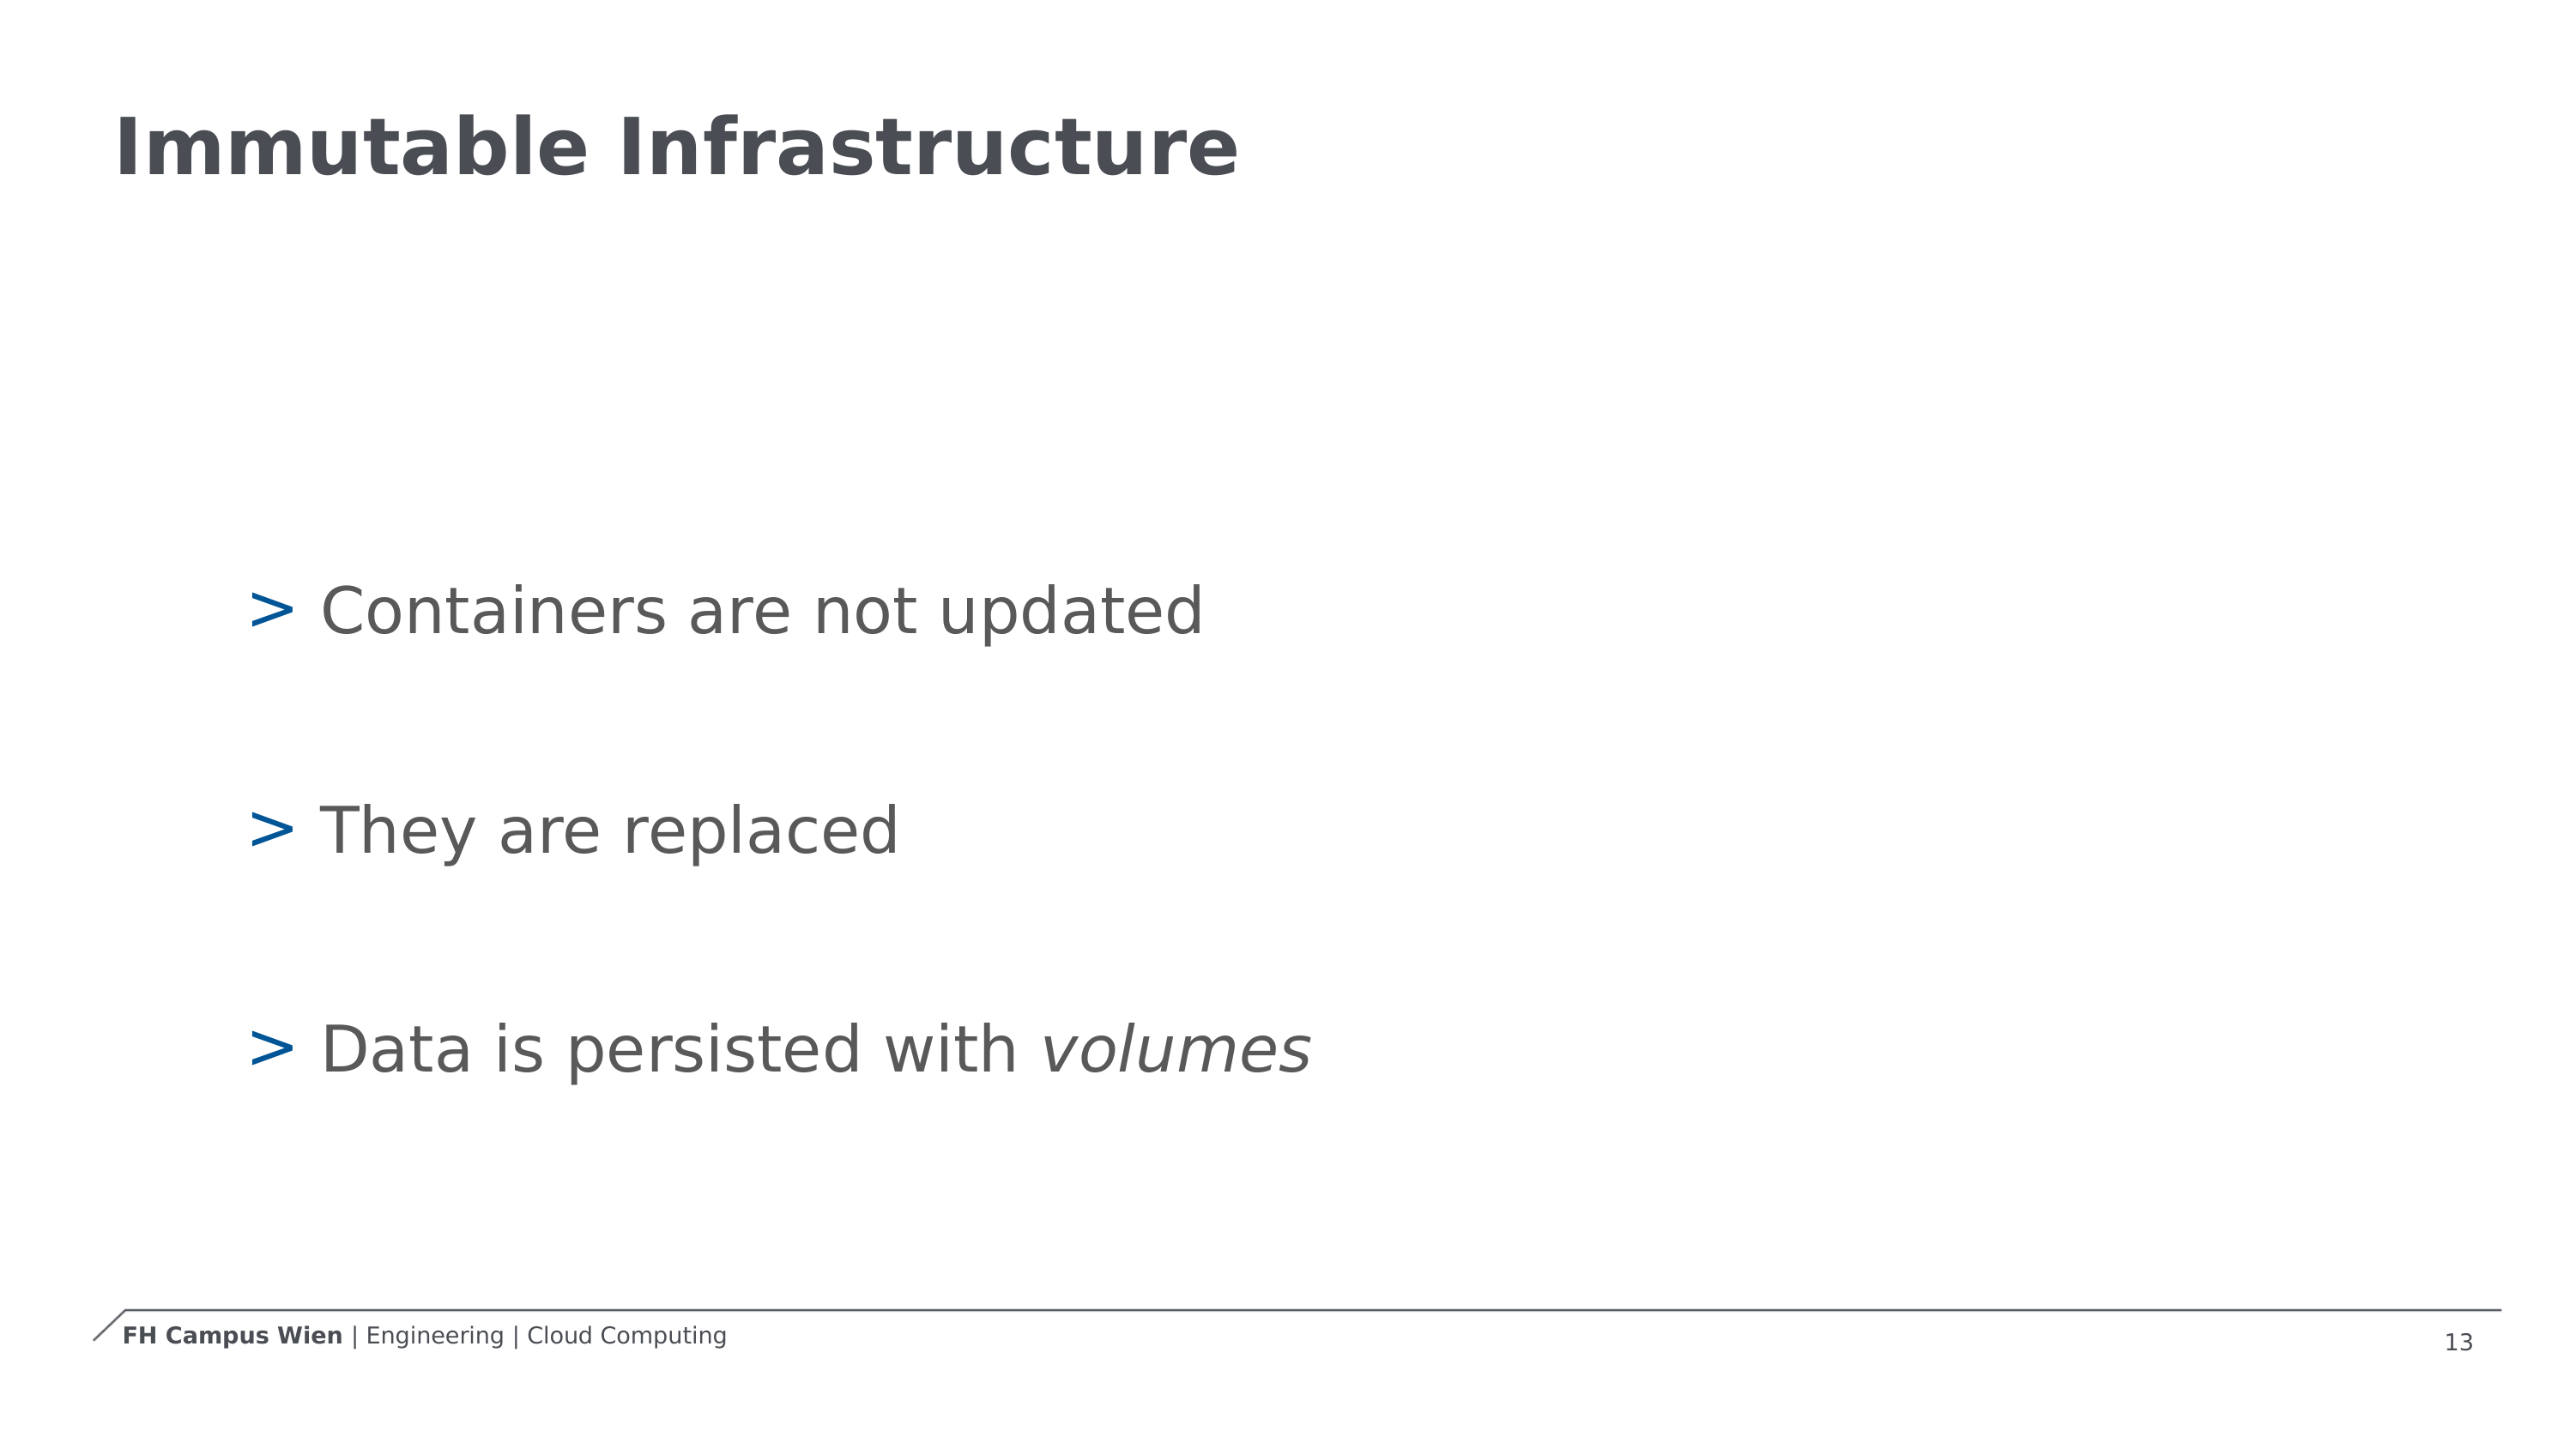

# Immutable Infrastructure
 Containers are not updated
 They are replaced
 Data is persisted with volumes